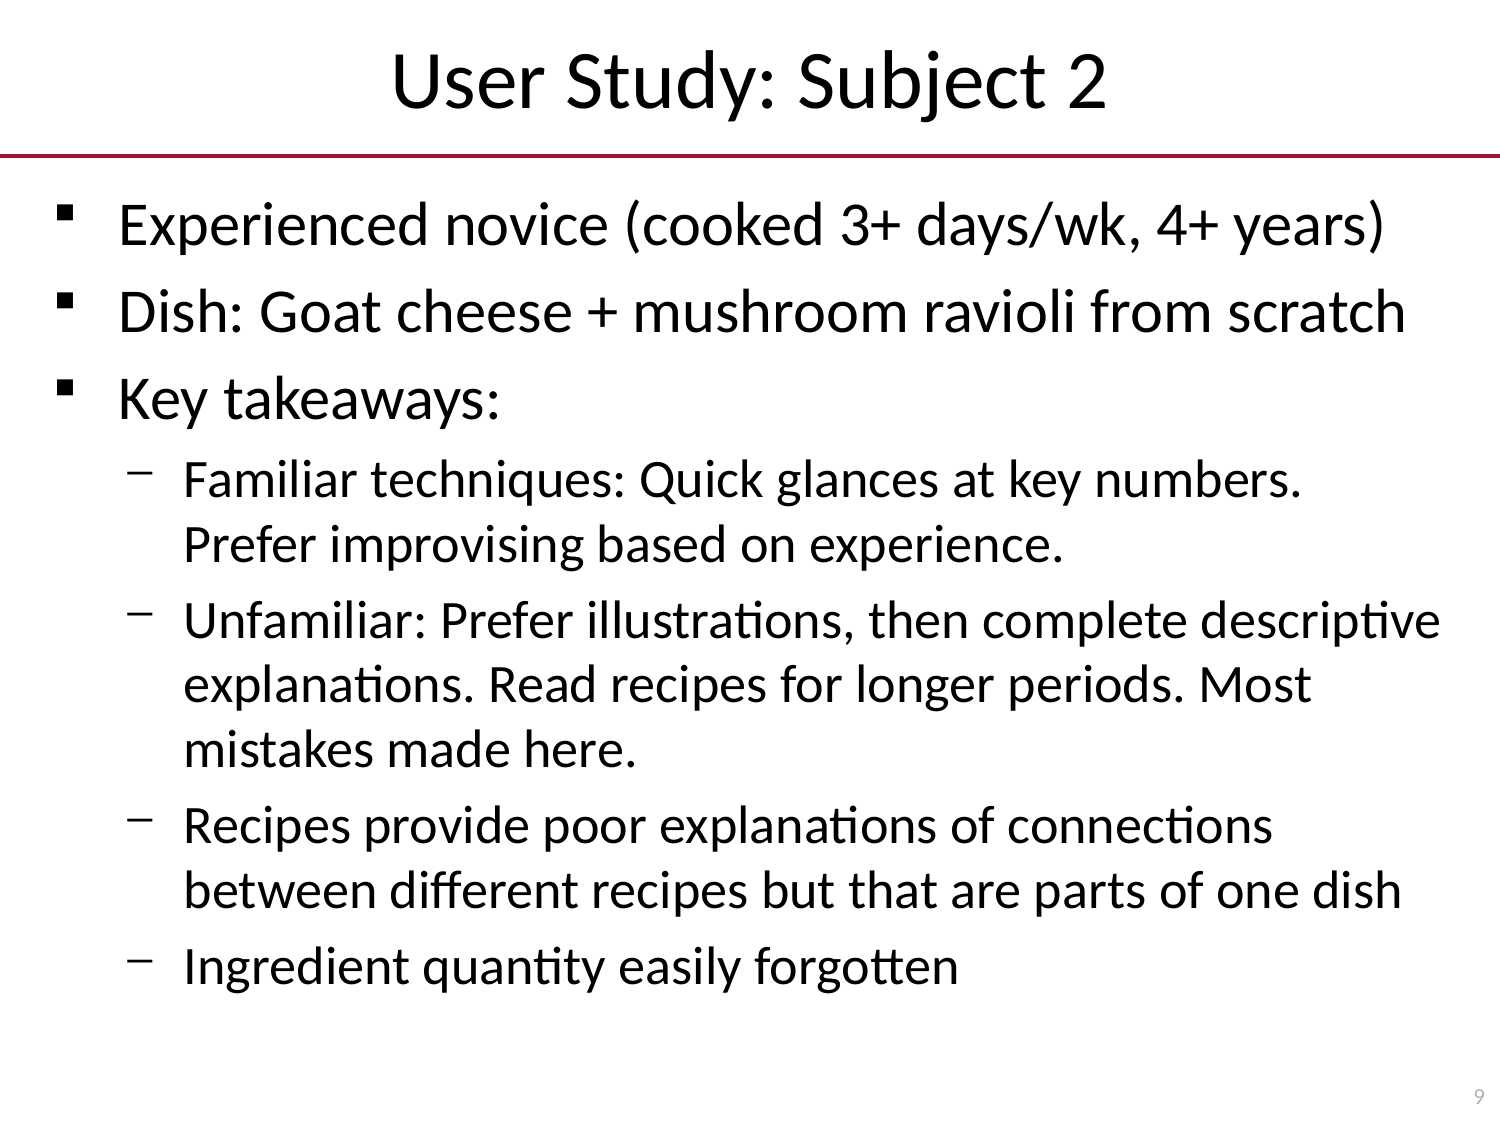

# User Study: Subject 2
Experienced novice (cooked 3+ days/wk, 4+ years)
Dish: Goat cheese + mushroom ravioli from scratch
Key takeaways:
Familiar techniques: Quick glances at key numbers. Prefer improvising based on experience.
Unfamiliar: Prefer illustrations, then complete descriptive explanations. Read recipes for longer periods. Most mistakes made here.
Recipes provide poor explanations of connections between different recipes but that are parts of one dish
Ingredient quantity easily forgotten

9